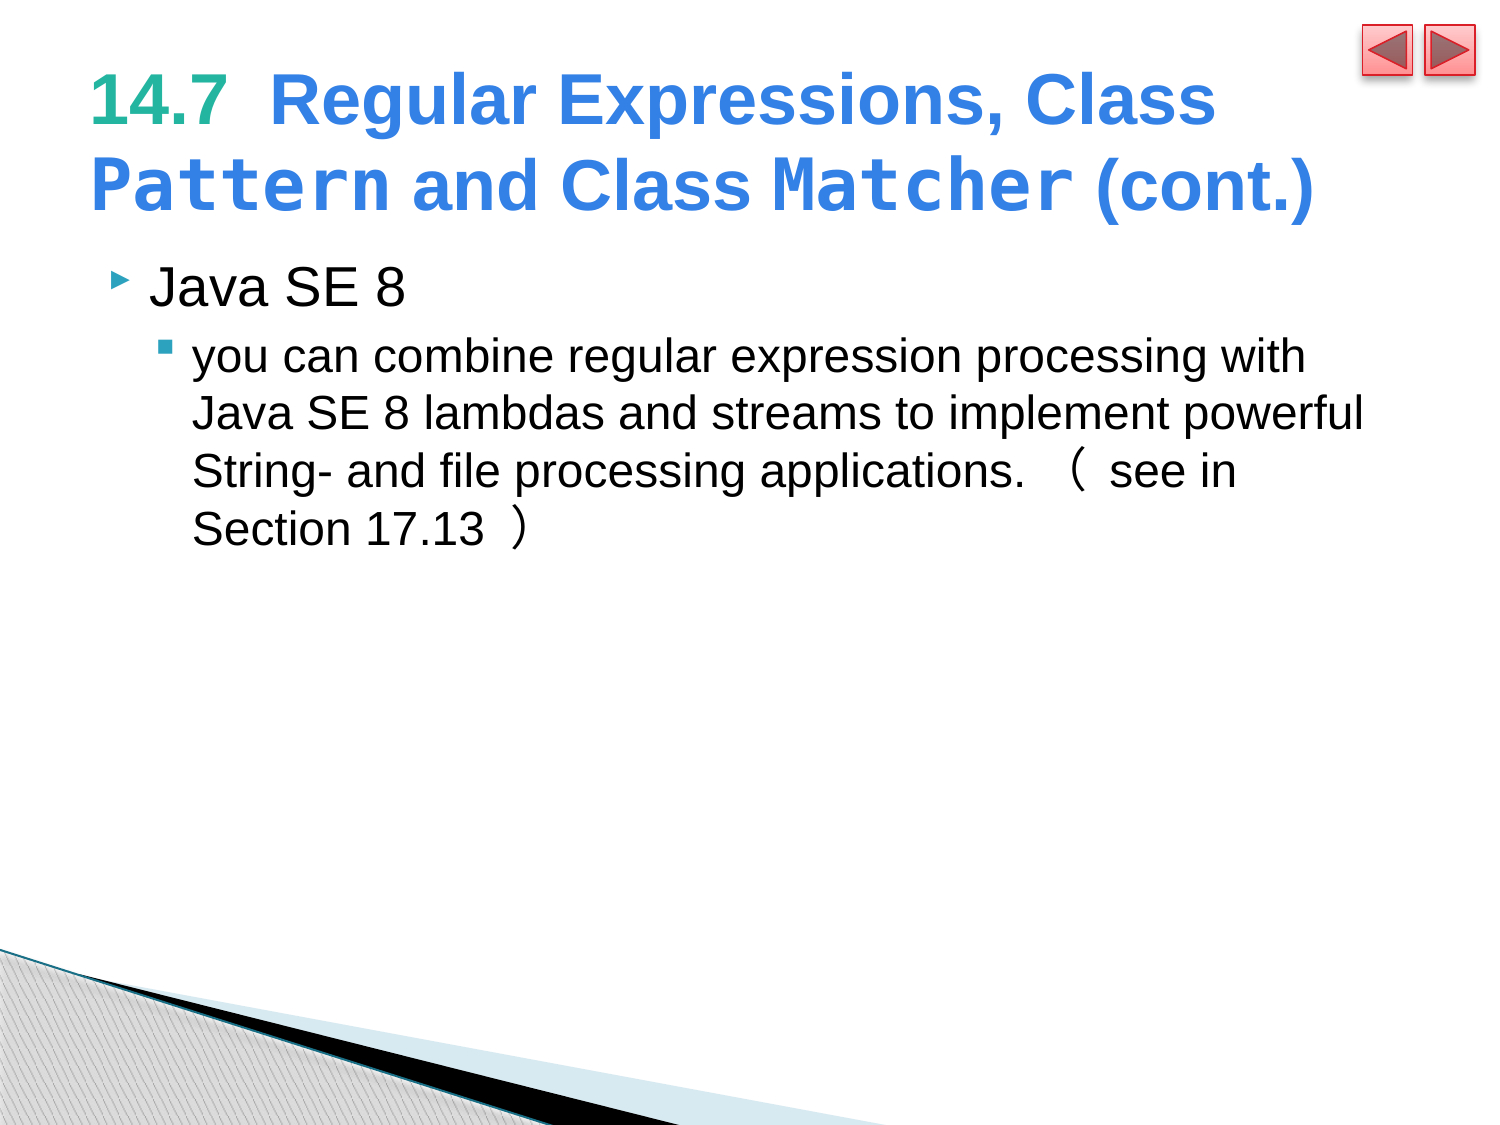

# 14.7  Regular Expressions, Class Pattern and Class Matcher (cont.)
Java SE 8
you can combine regular expression processing with Java SE 8 lambdas and streams to implement powerful String- and file processing applications.（ see in Section 17.13 ）